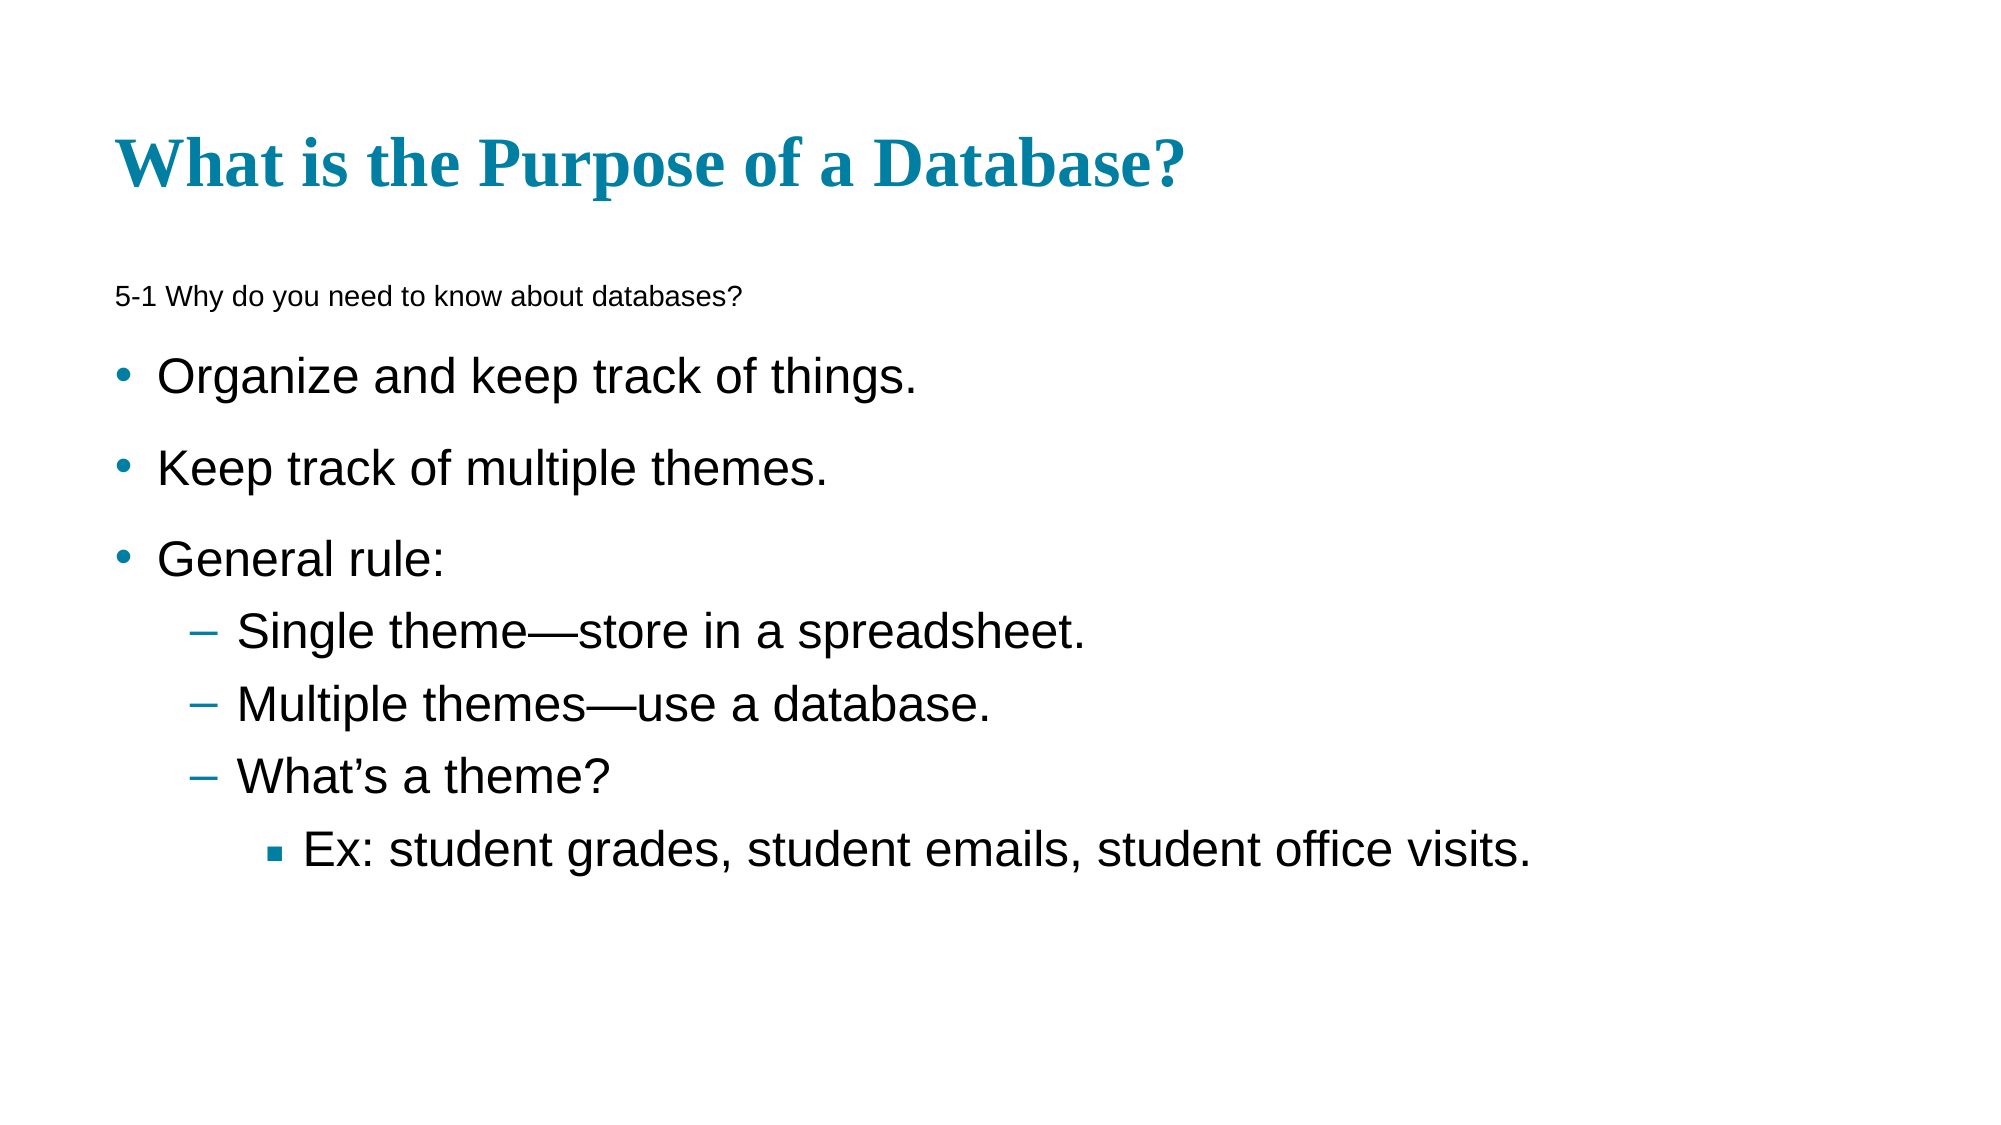

# What is the Purpose of a Database?
5-1 Why do you need to know about databases?
Organize and keep track of things.
Keep track of multiple themes.
General rule:
Single theme—store in a spreadsheet.
Multiple themes—use a database.
What’s a theme?
Ex: student grades, student emails, student office visits.